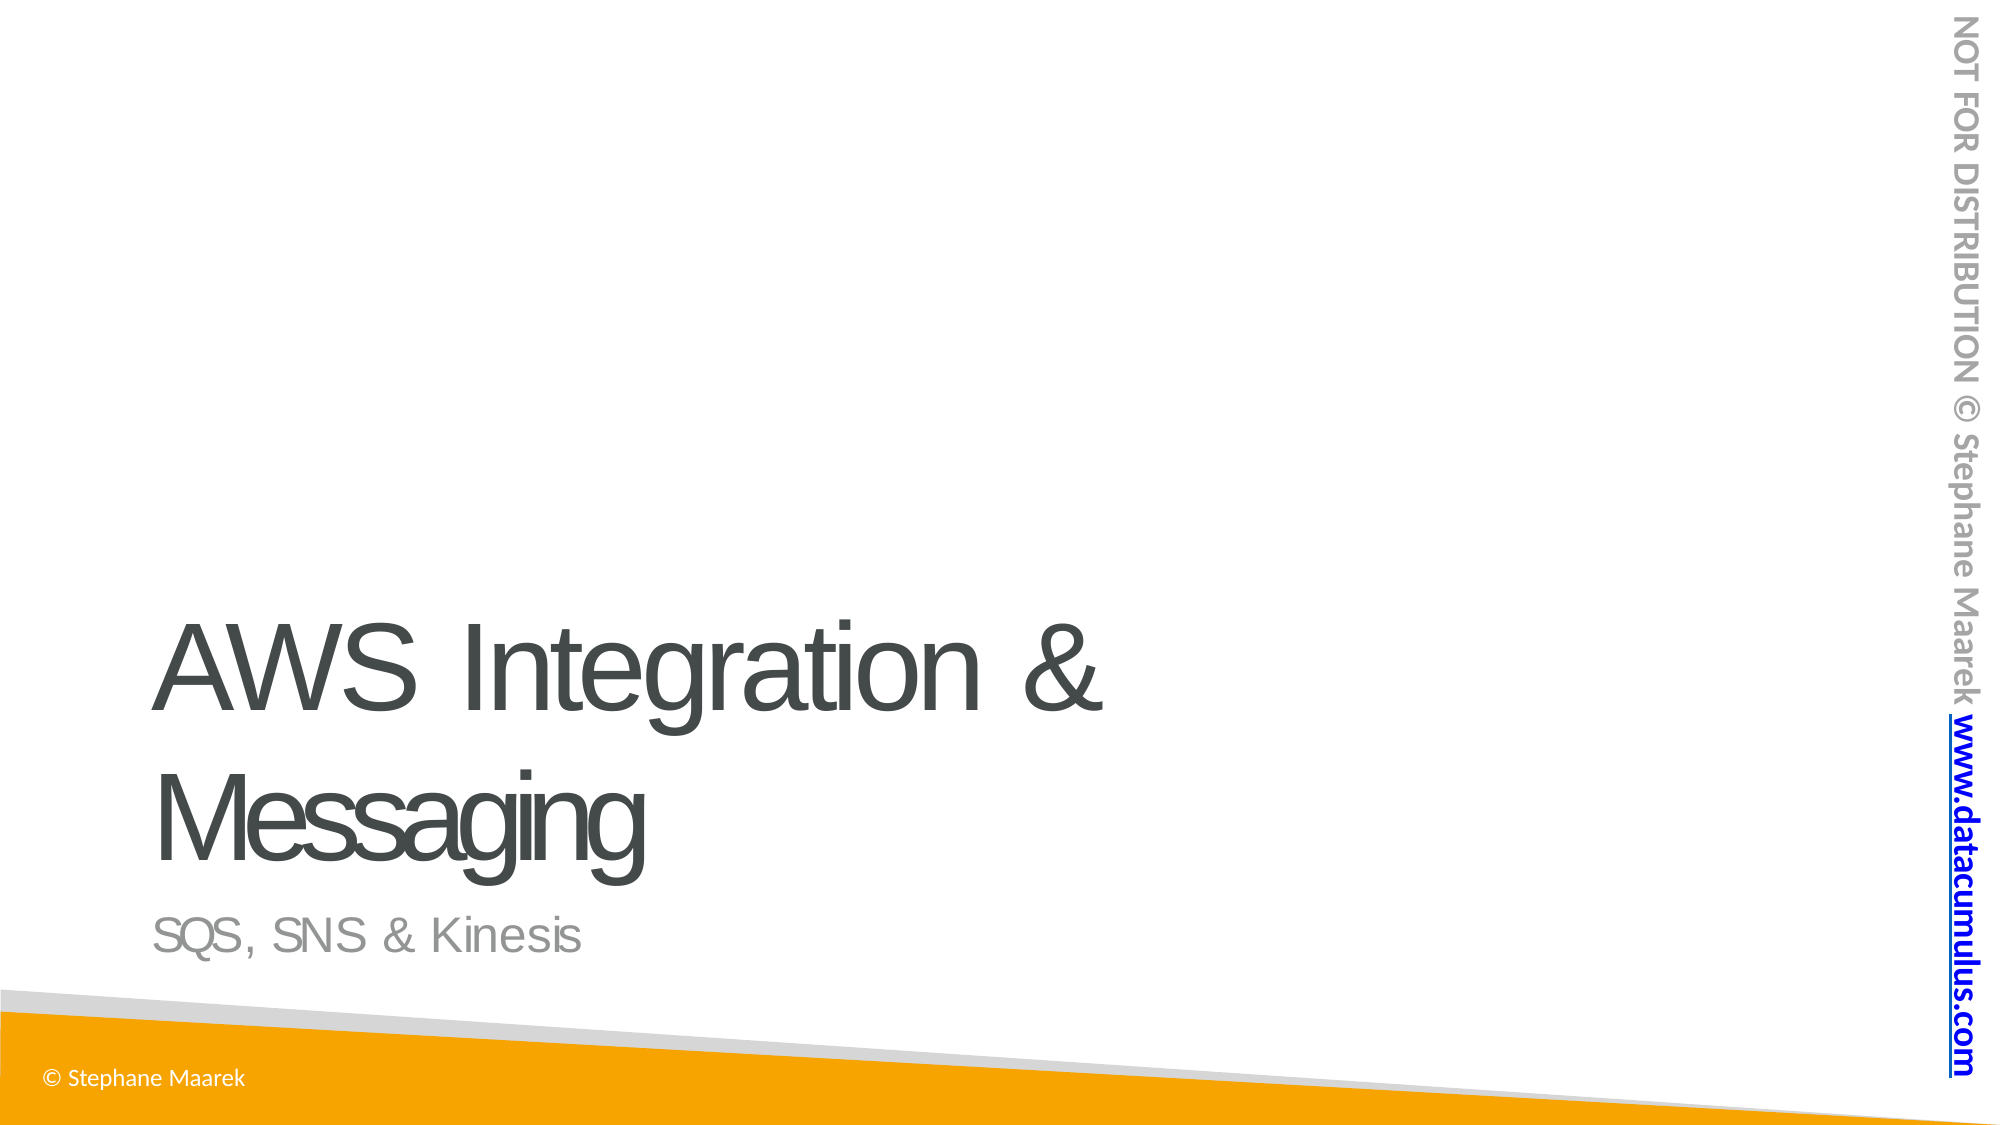

NOT FOR DISTRIBUTION © Stephane Maarek www.datacumulus.com
AWS Integration & Messaging
SQS, SNS & Kinesis
© Stephane Maarek